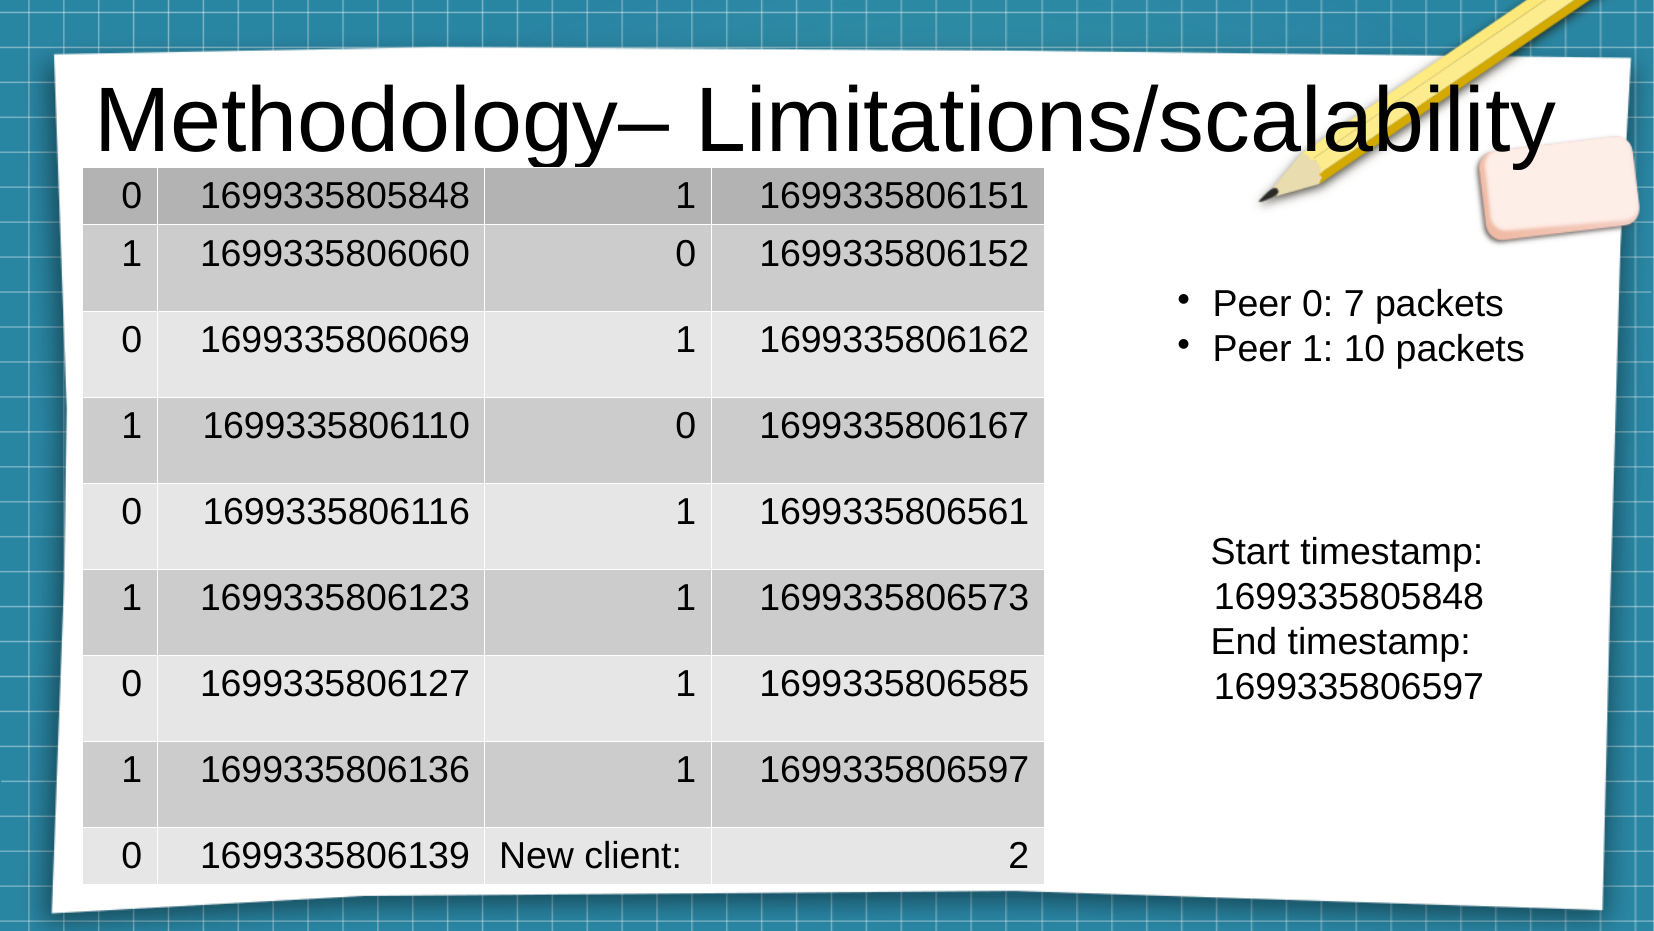

# Methodology– Limitations/scalability
| 0 | 1699335805848 | 1 | 1699335806151 |
| --- | --- | --- | --- |
| 1 | 1699335806060 | 0 | 1699335806152 |
| 0 | 1699335806069 | 1 | 1699335806162 |
| 1 | 1699335806110 | 0 | 1699335806167 |
| 0 | 1699335806116 | 1 | 1699335806561 |
| 1 | 1699335806123 | 1 | 1699335806573 |
| 0 | 1699335806127 | 1 | 1699335806585 |
| 1 | 1699335806136 | 1 | 1699335806597 |
| 0 | 1699335806139 | New client: | 2 |
Peer 0: 7 packets
Peer 1: 10 packets
Start timestamp:
1699335805848
End timestamp:
1699335806597